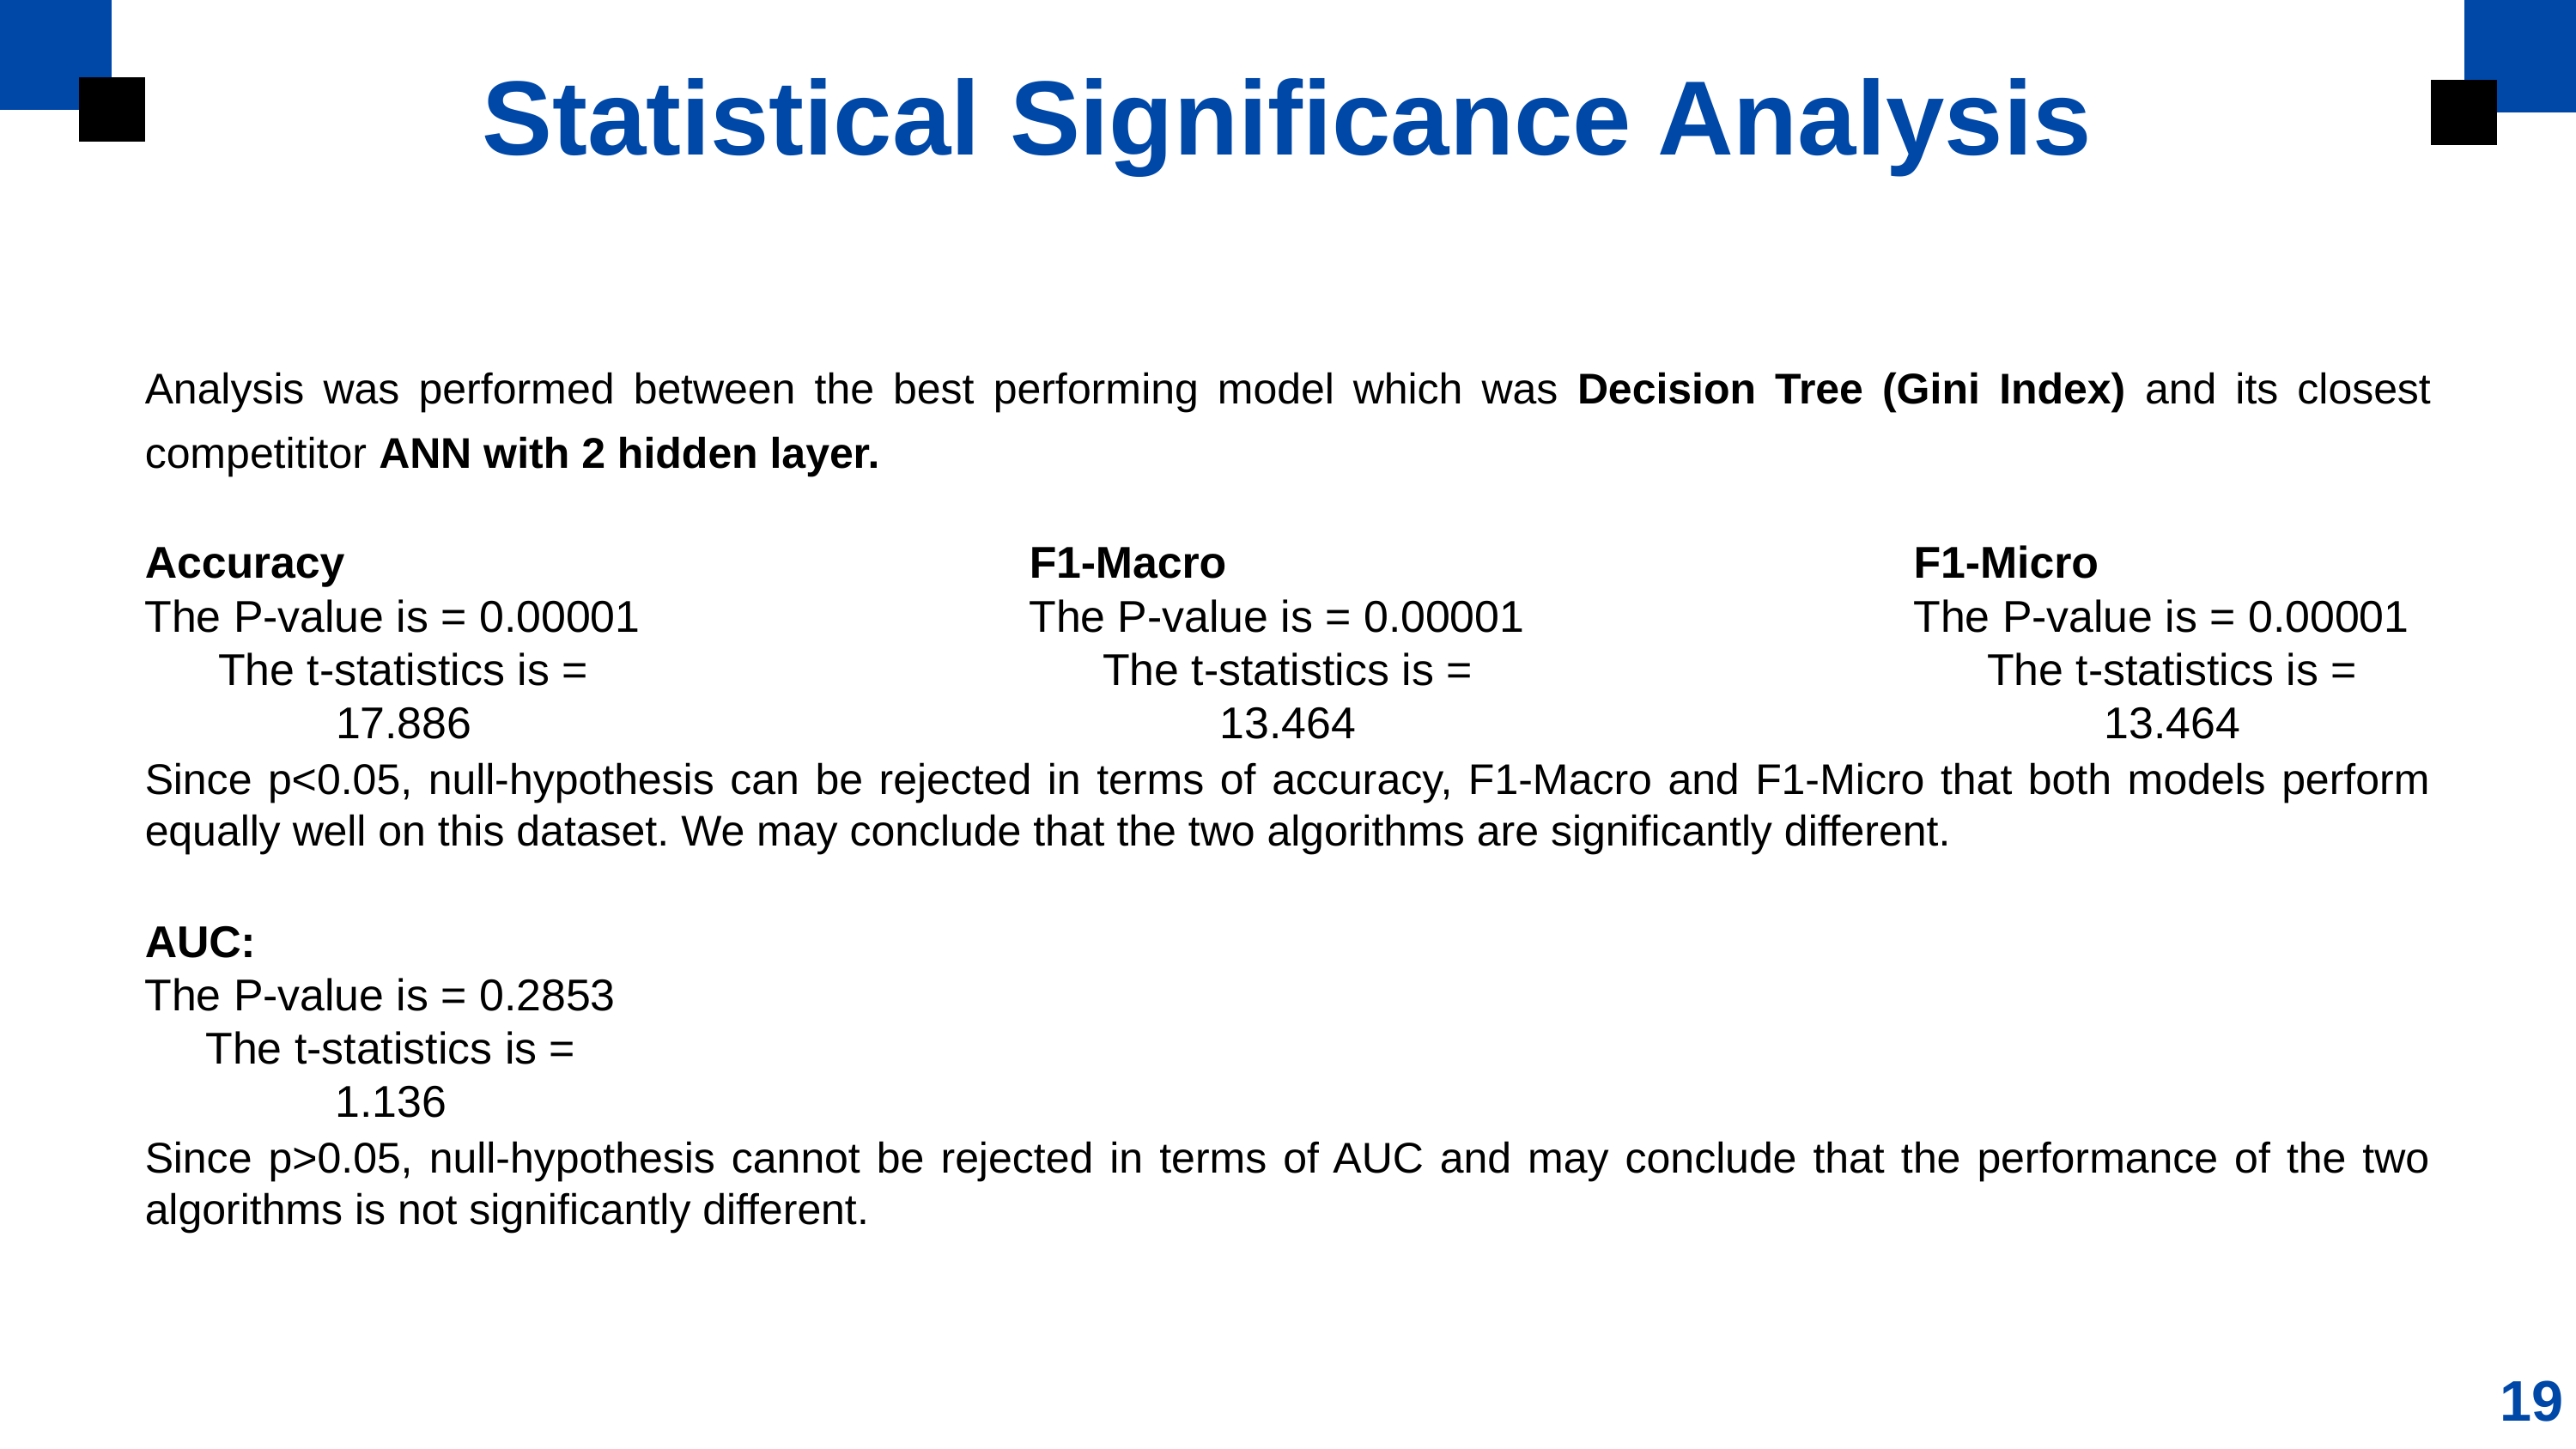

Statistical Significance Analysis

Analysis was performed between the best performing model which was Decision Tree (Gini Index) and its closest competititor ANN with 2 hidden layer.
Accuracy
The P-value is = 0.00001
The t-statistics is = 17.886
F1-Macro
The P-value is = 0.00001
The t-statistics is = 13.464
F1-Micro
The P-value is = 0.00001
The t-statistics is = 13.464
Since p<0.05, null-hypothesis can be rejected in terms of accuracy, F1-Macro and F1-Micro that both models perform equally well on this dataset. We may conclude that the two algorithms are significantly different.
AUC:
The P-value is = 0.2853
The t-statistics is = 1.136
Since p>0.05, null-hypothesis cannot be rejected in terms of AUC and may conclude that the performance of the two algorithms is not significantly different.
19